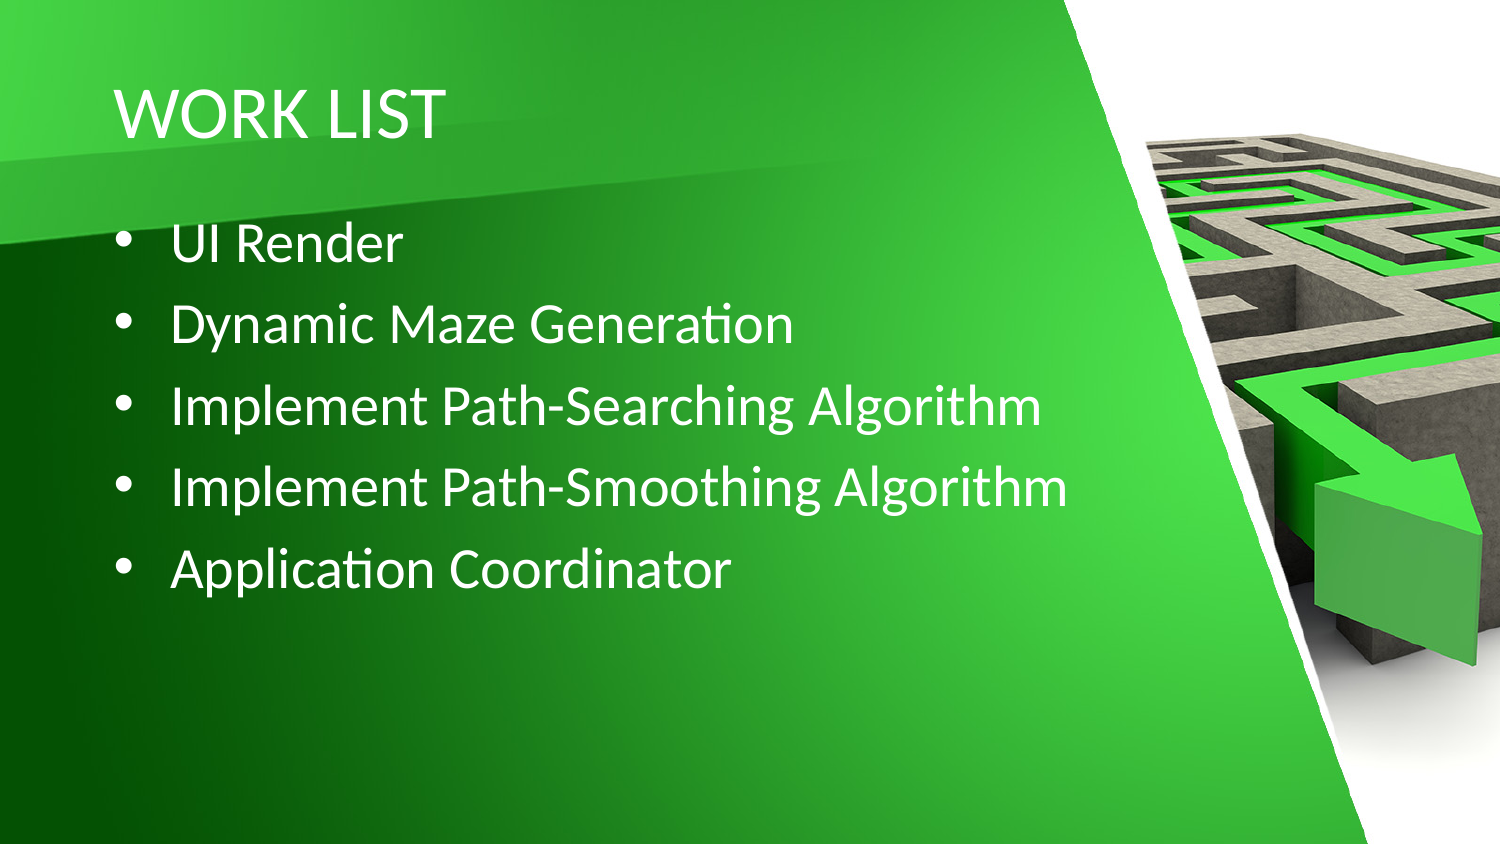

# WORK LIST
UI Render
Dynamic Maze Generation
Implement Path-Searching Algorithm
Implement Path-Smoothing Algorithm
Application Coordinator